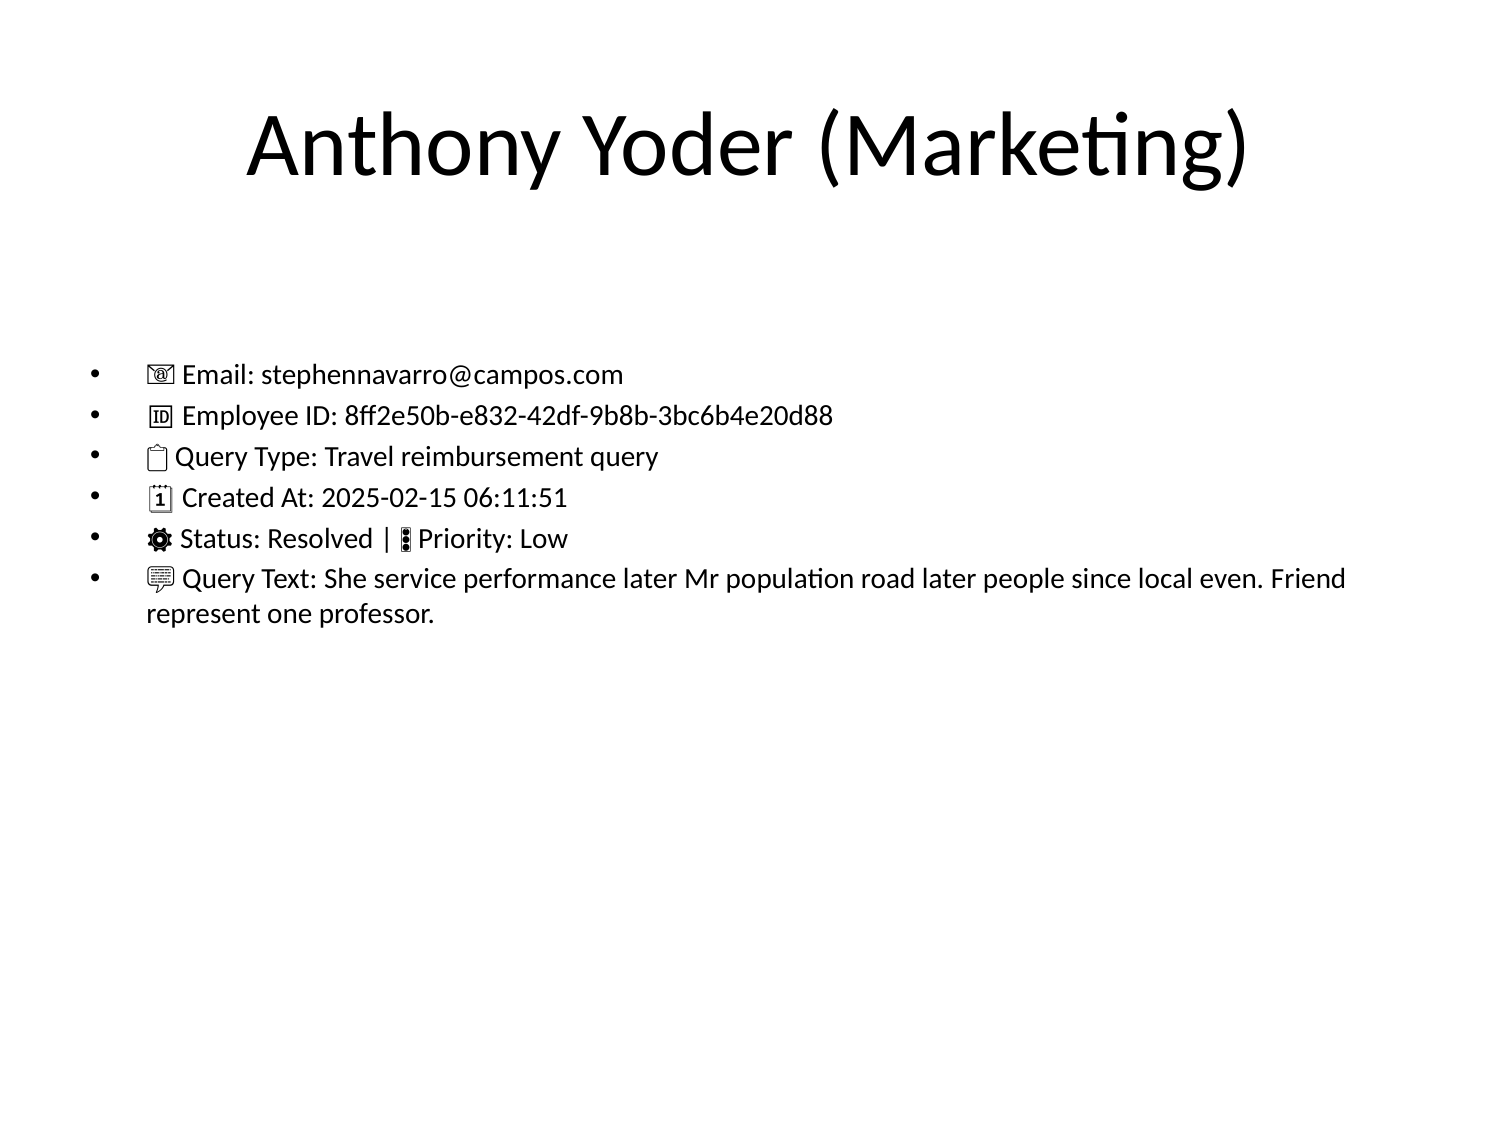

# Anthony Yoder (Marketing)

📧 Email: stephennavarro@campos.com
🆔 Employee ID: 8ff2e50b-e832-42df-9b8b-3bc6b4e20d88
📋 Query Type: Travel reimbursement query
🗓 Created At: 2025-02-15 06:11:51
⚙ Status: Resolved | 🚦 Priority: Low
💬 Query Text: She service performance later Mr population road later people since local even. Friend represent one professor.